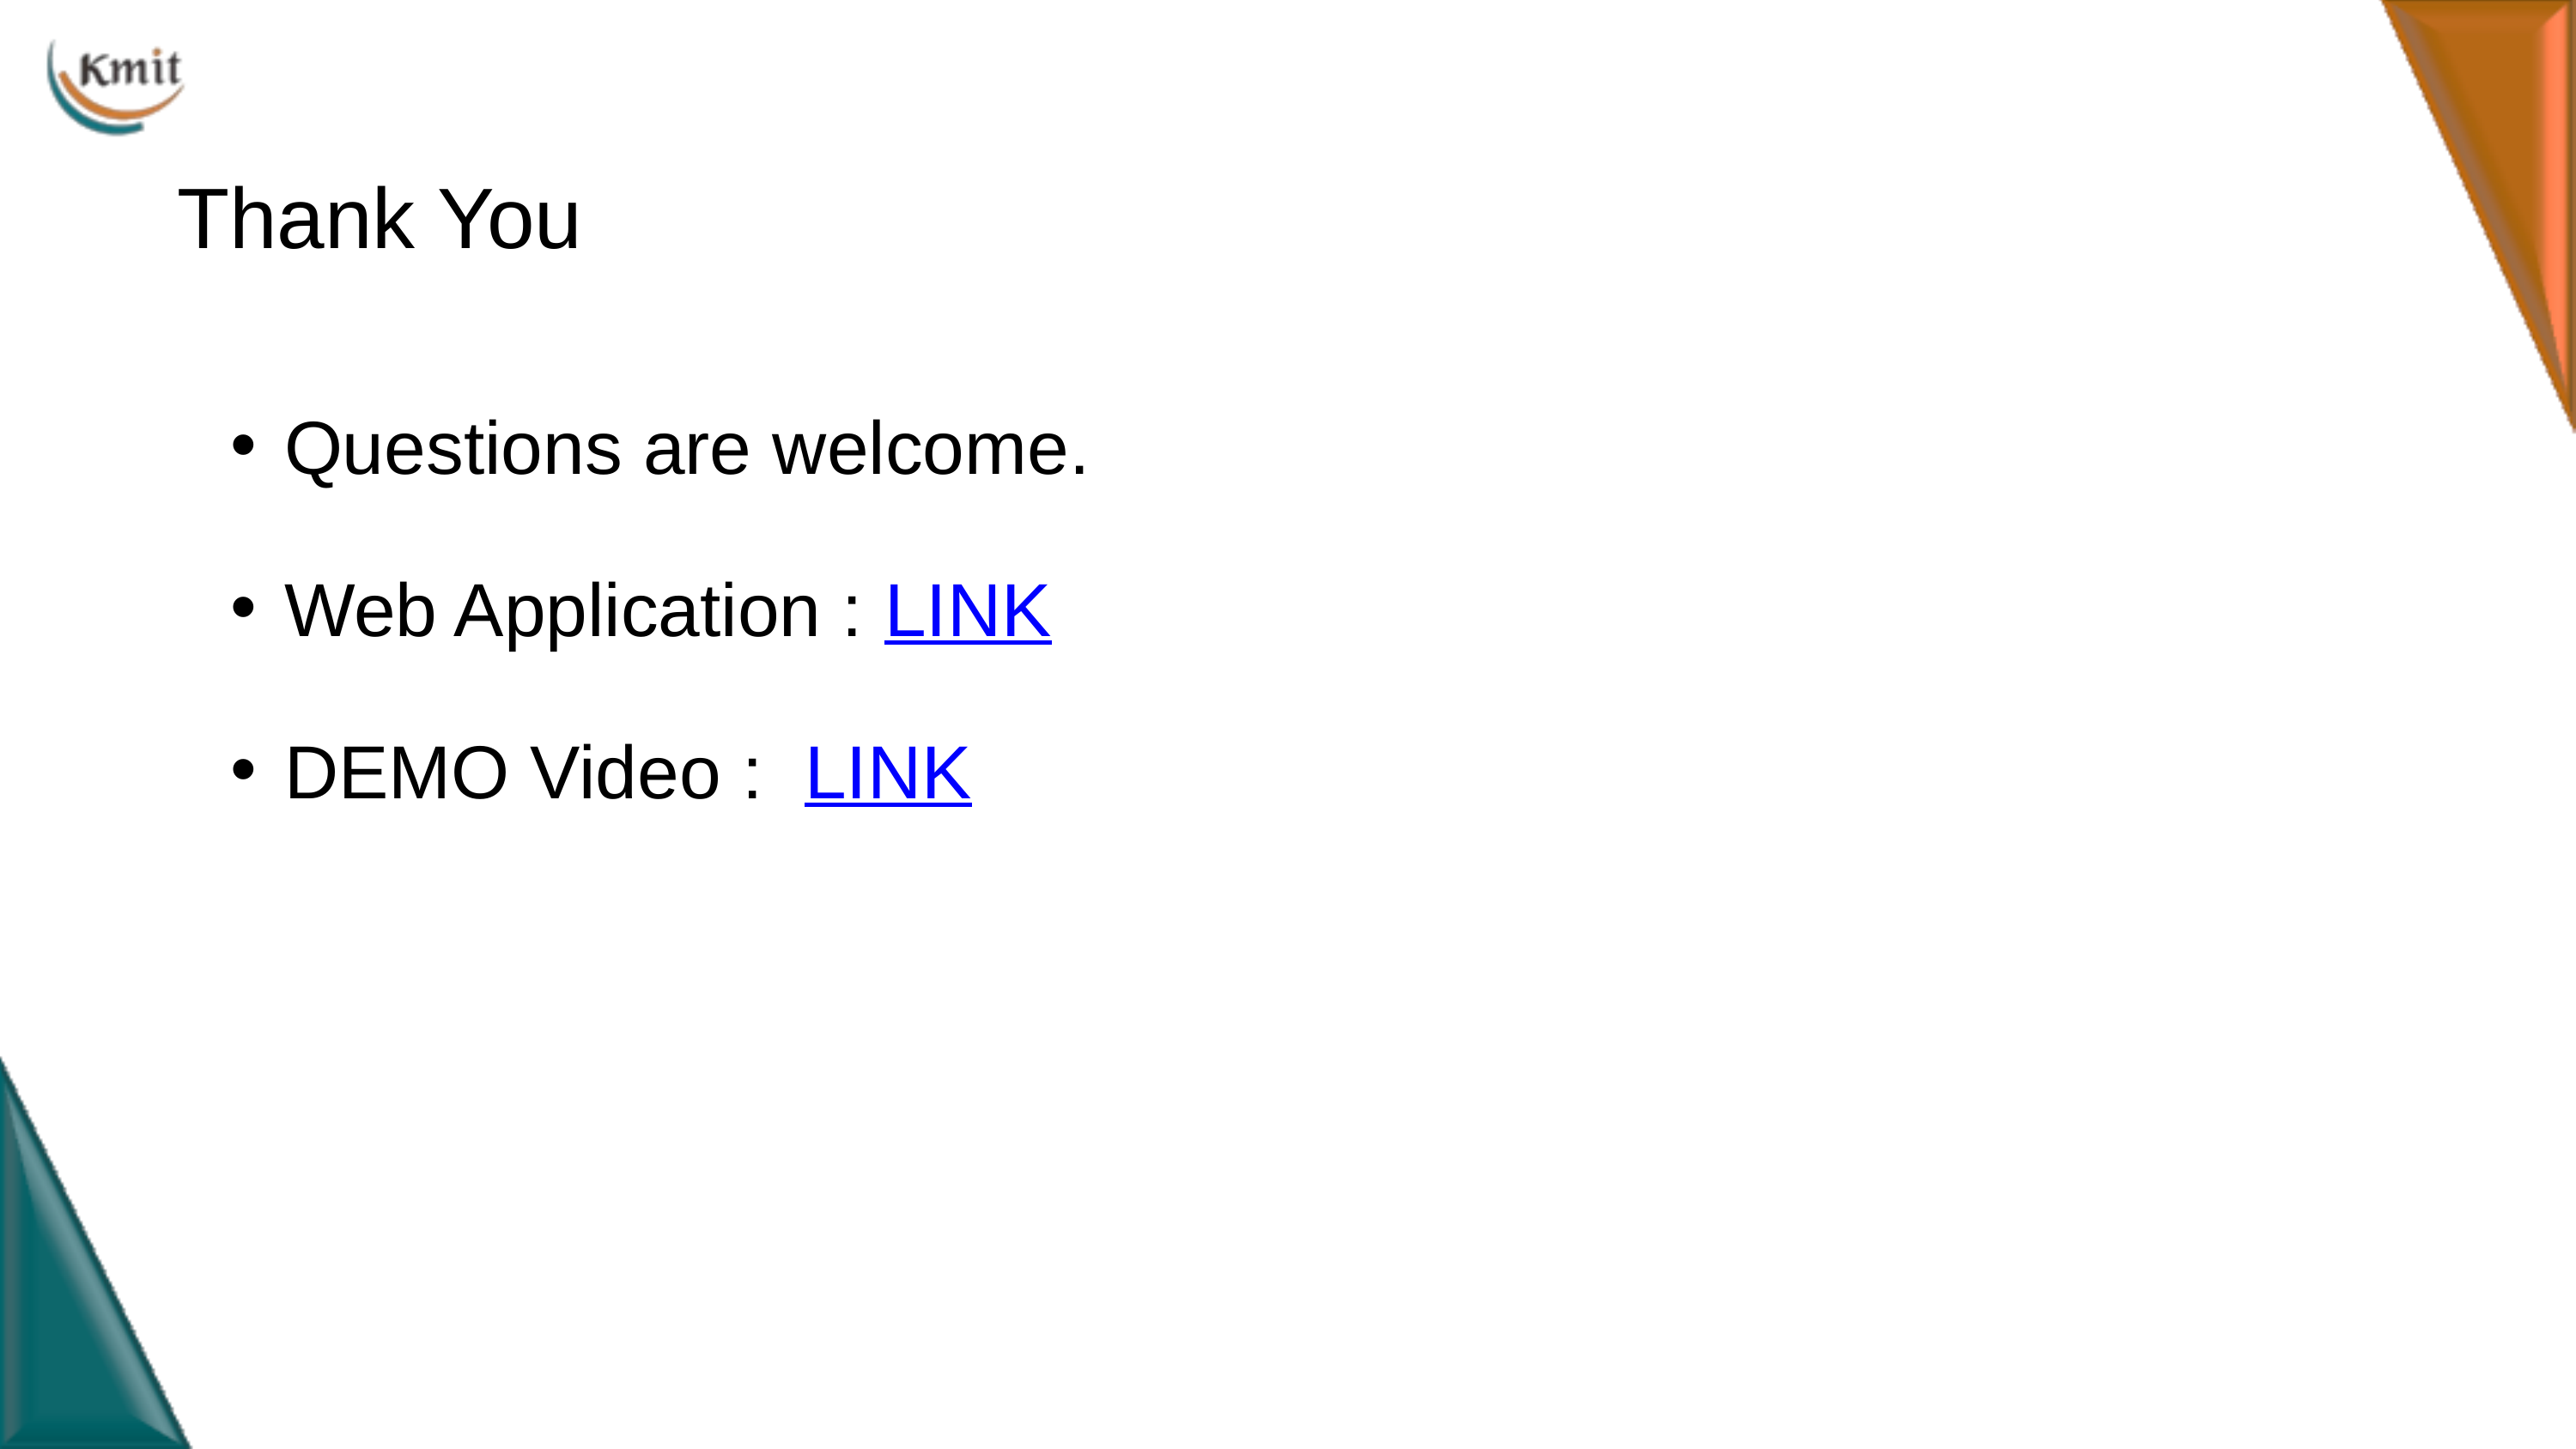

Thank You

Questions are welcome.

Web Application : LINK

DEMO Video :  LINK